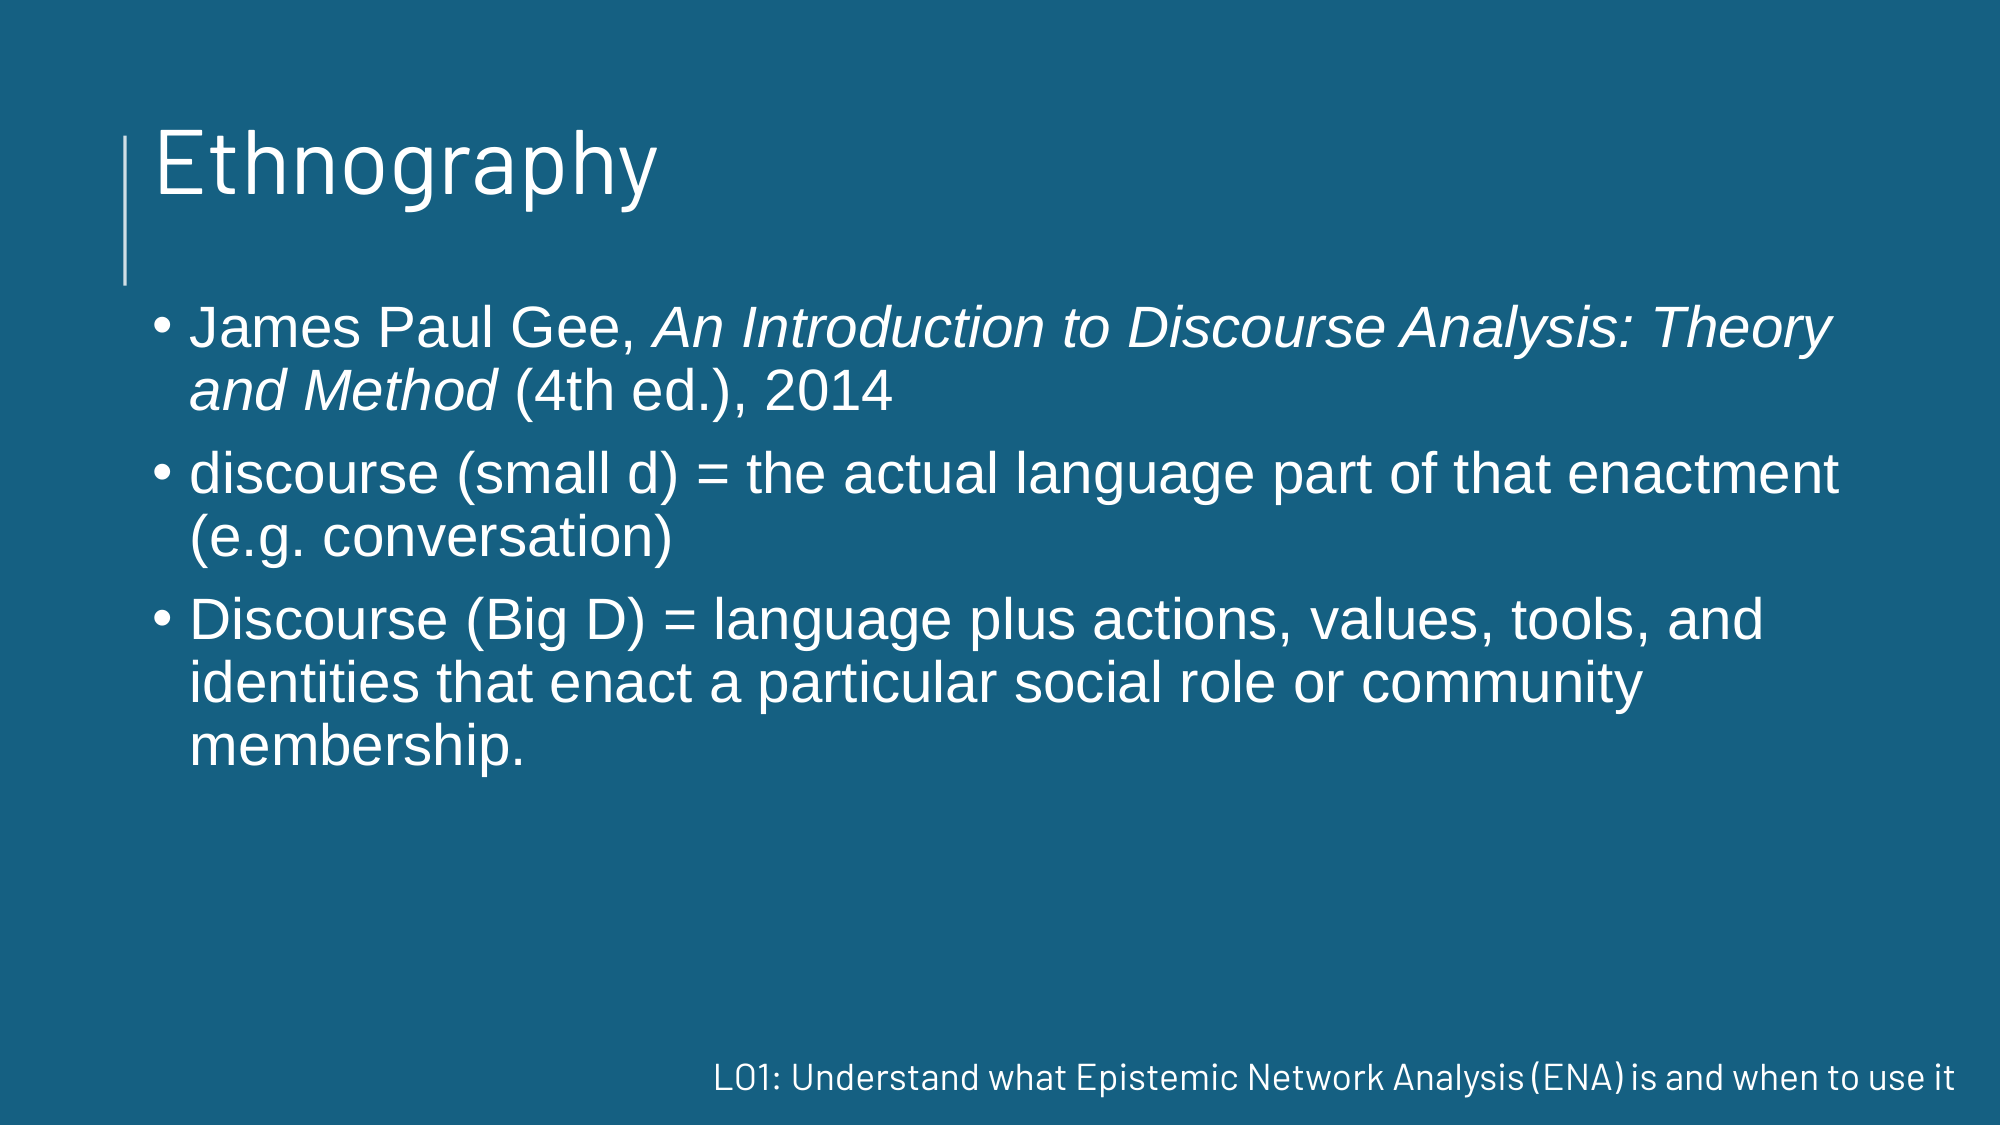

# Ethnography

James Paul Gee, An Introduction to Discourse Analysis: Theory and Method (4th ed.), 2014
discourse (small d) = the actual language part of that enactment (e.g. conversation)
Discourse (Big D) = language plus actions, values, tools, and identities that enact a particular social role or community membership.

LO1: Understand what Epistemic Network Analysis (ENA) is and when to use it